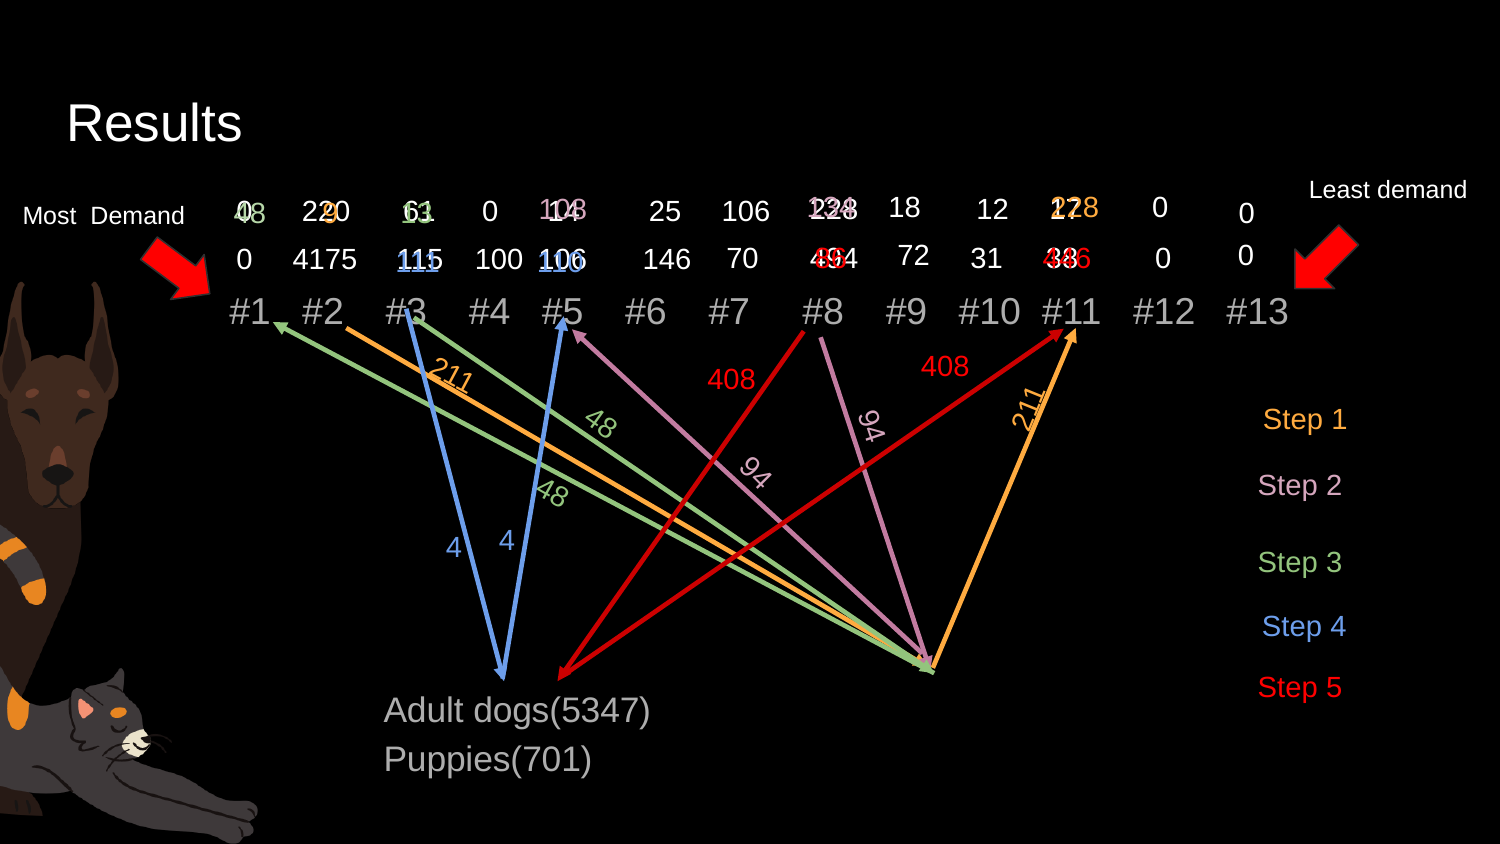

# Results
Least demand
18
134
0
228
12
108
228
17
0
14
25
0
220
61
106
48
9
13
0
Most  Demand
72
0
 86
446
31
0
70
494
38
106
146
0
4175
115
100
110
111

  #1   #2    #3    #4   #5    #6    #7     #8    #9   #10  #11   #12   #13
408
211
408
211
Step 1
48
94
94
Step 2
48
4
4
Step 3
Step 4
Step 5
Adult dogs(5347)				Puppies(701)